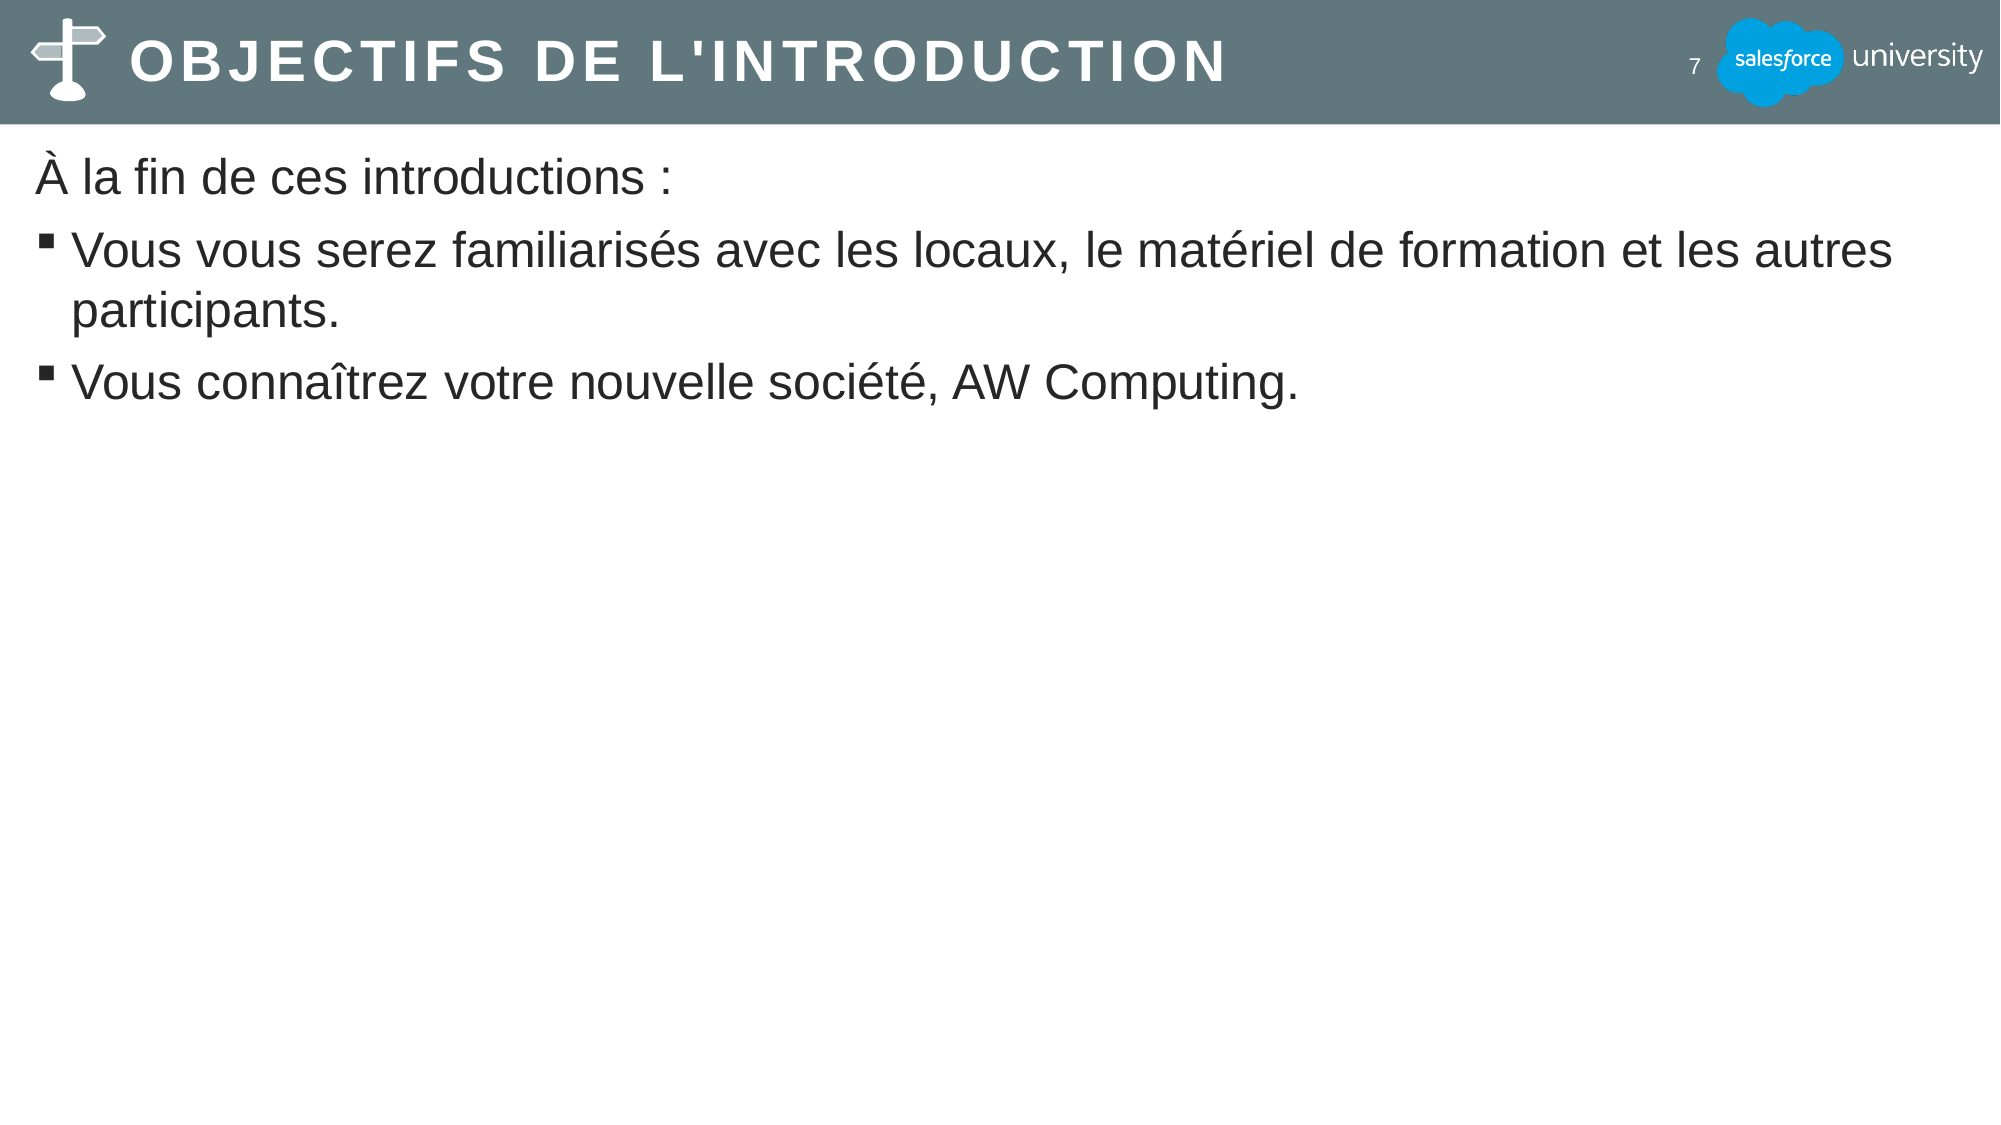

# Objectifs de l'introduction
7
À la fin de ces introductions :
Vous vous serez familiarisés avec les locaux, le matériel de formation et les autres participants.
Vous connaîtrez votre nouvelle société, AW Computing.